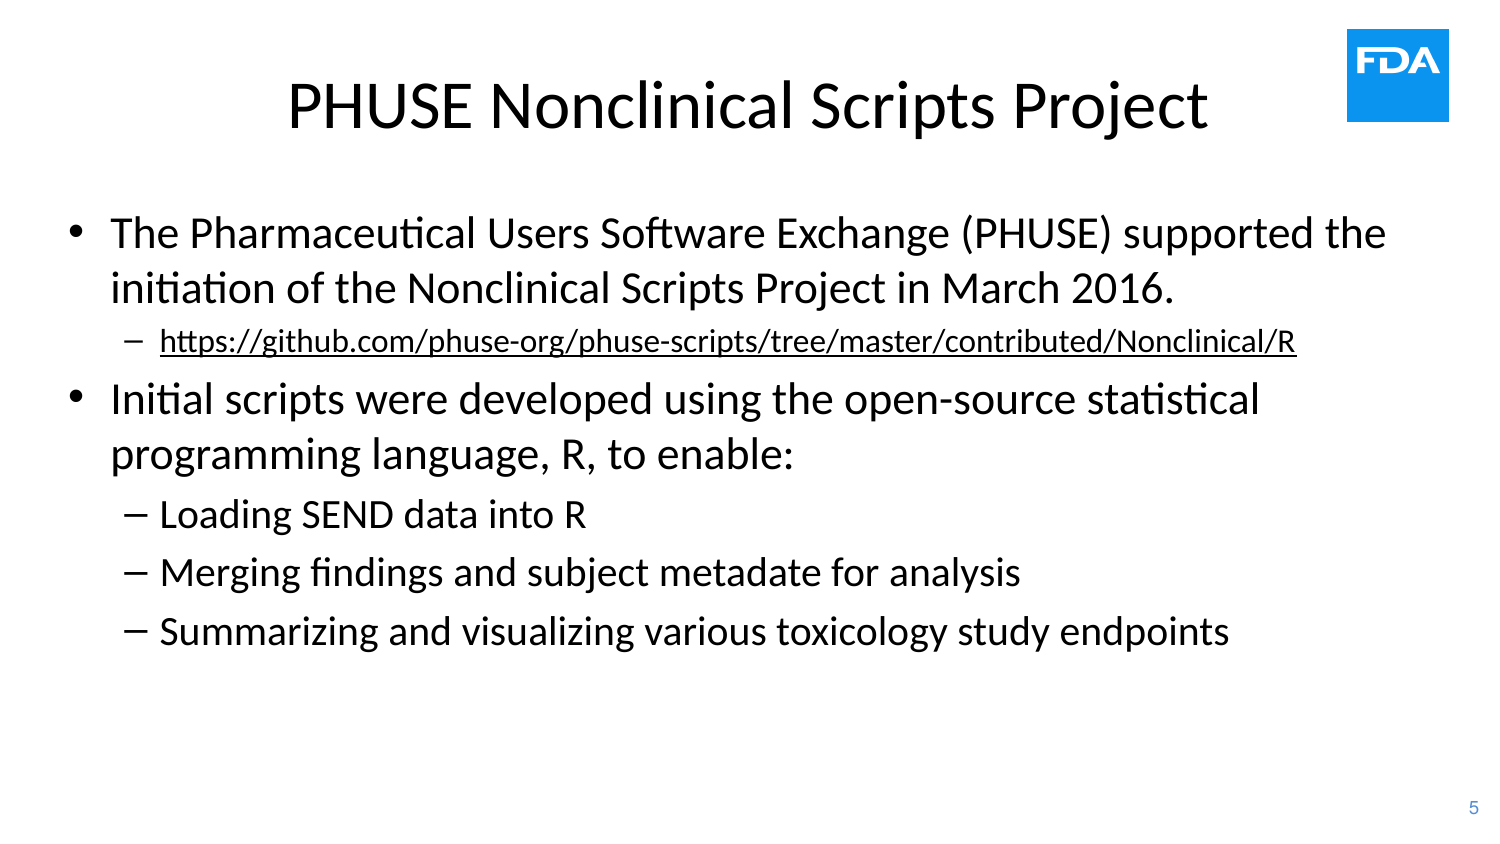

# PHUSE Nonclinical Scripts Project
The Pharmaceutical Users Software Exchange (PHUSE) supported the initiation of the Nonclinical Scripts Project in March 2016.
https://github.com/phuse-org/phuse-scripts/tree/master/contributed/Nonclinical/R
Initial scripts were developed using the open-source statistical programming language, R, to enable:
Loading SEND data into R
Merging findings and subject metadate for analysis
Summarizing and visualizing various toxicology study endpoints